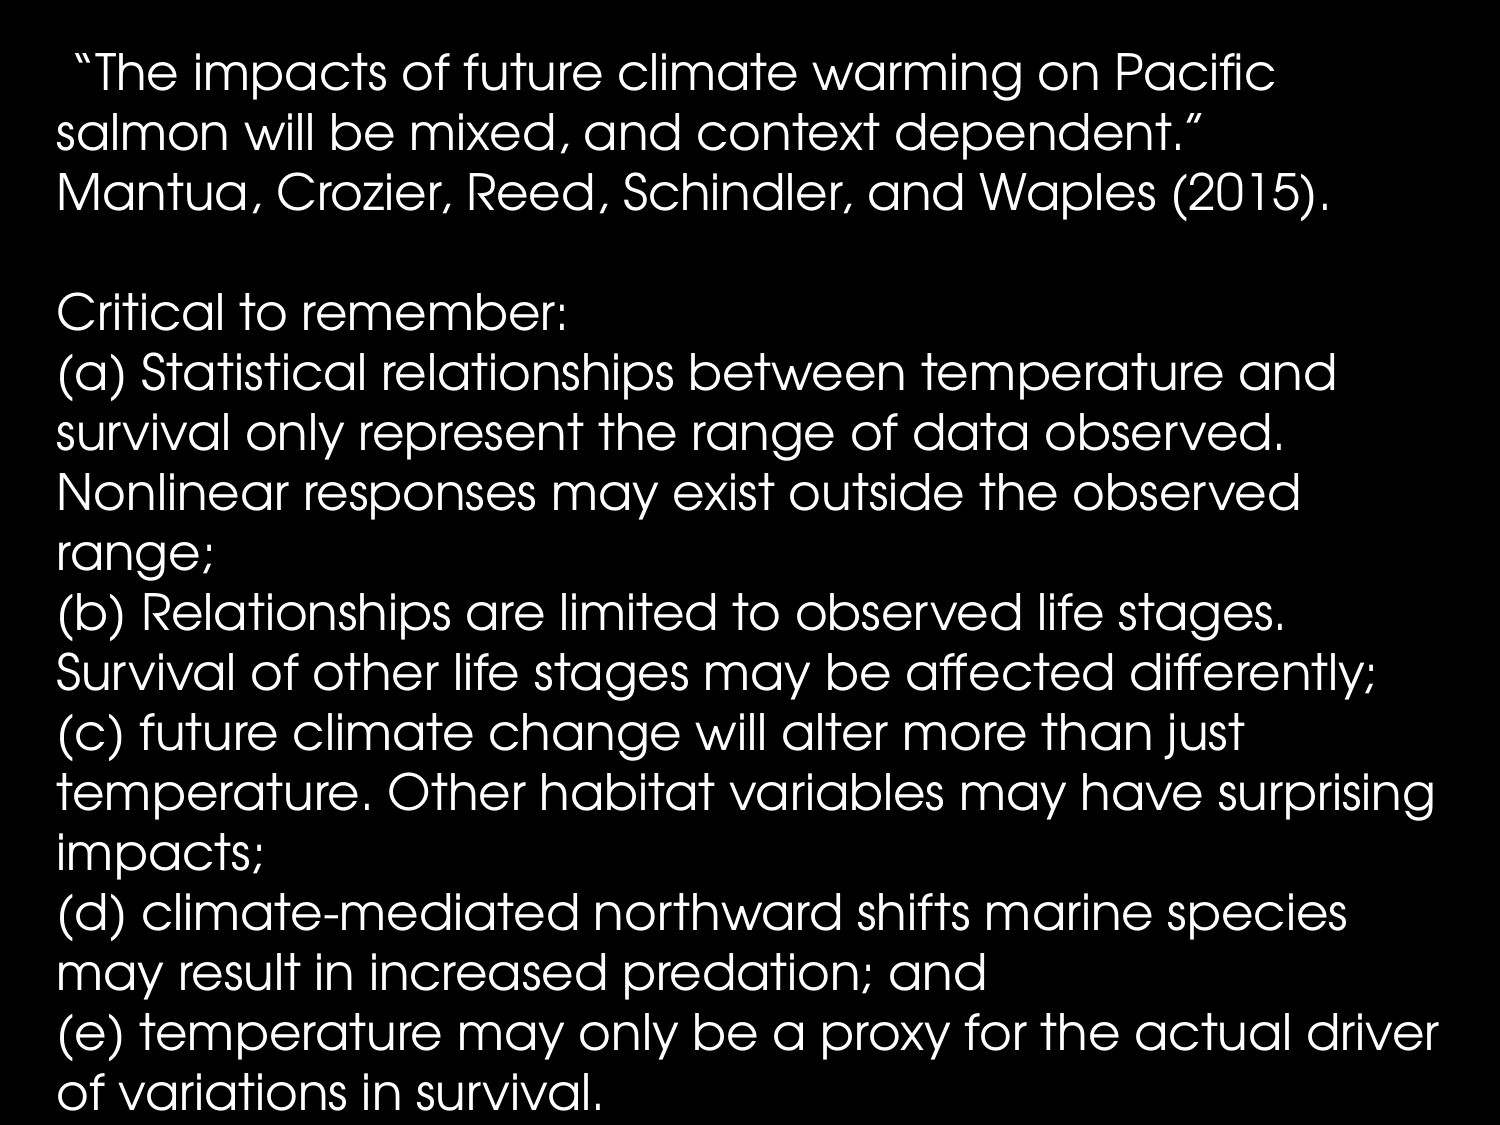

“The impacts of future climate warming on Pacific salmon will be mixed, and context dependent.”
Mantua, Crozier, Reed, Schindler, and Waples (2015).

Critical to remember:
(a) Statistical relationships between temperature and survival only represent the range of data observed. Nonlinear responses may exist outside the observed range;
(b) Relationships are limited to observed life stages. Survival of other life stages may be affected differently;
(c) future climate change will alter more than just temperature. Other habitat variables may have surprising impacts;
(d) climate‐mediated northward shifts marine species may result in increased predation; and
(e) temperature may only be a proxy for the actual driver of variations in survival.